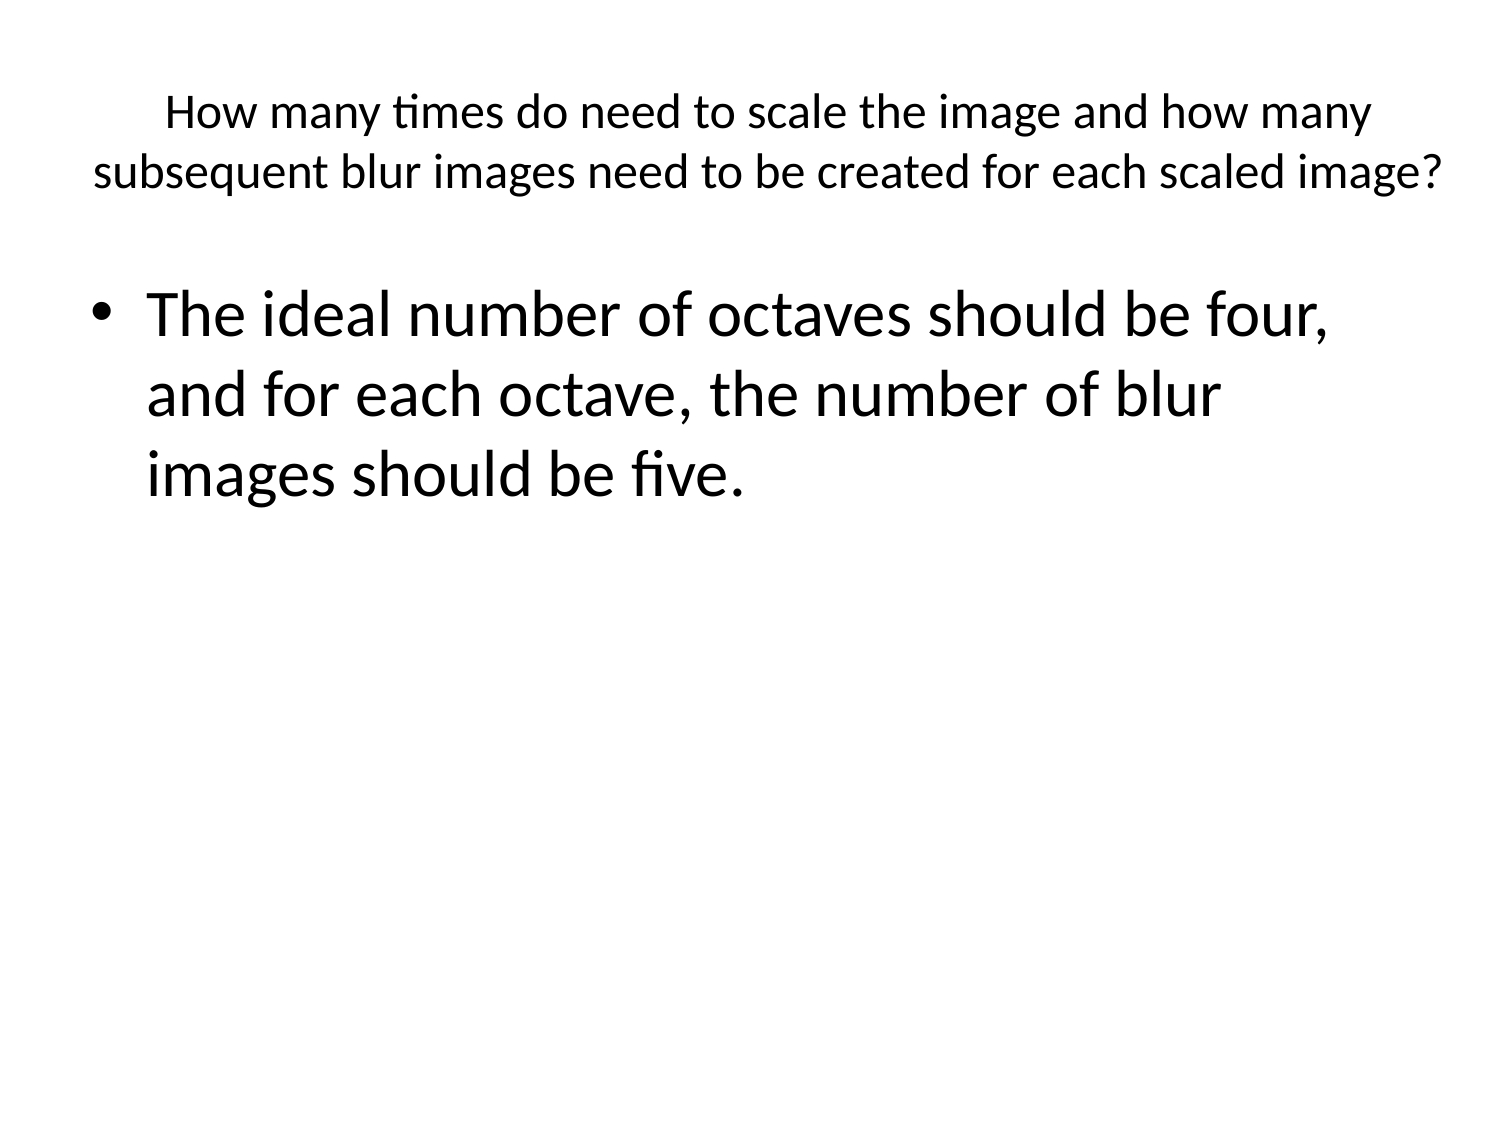

# How many times do need to scale the image and how many subsequent blur images need to be created for each scaled image?
The ideal number of octaves should be four, and for each octave, the number of blur images should be five.